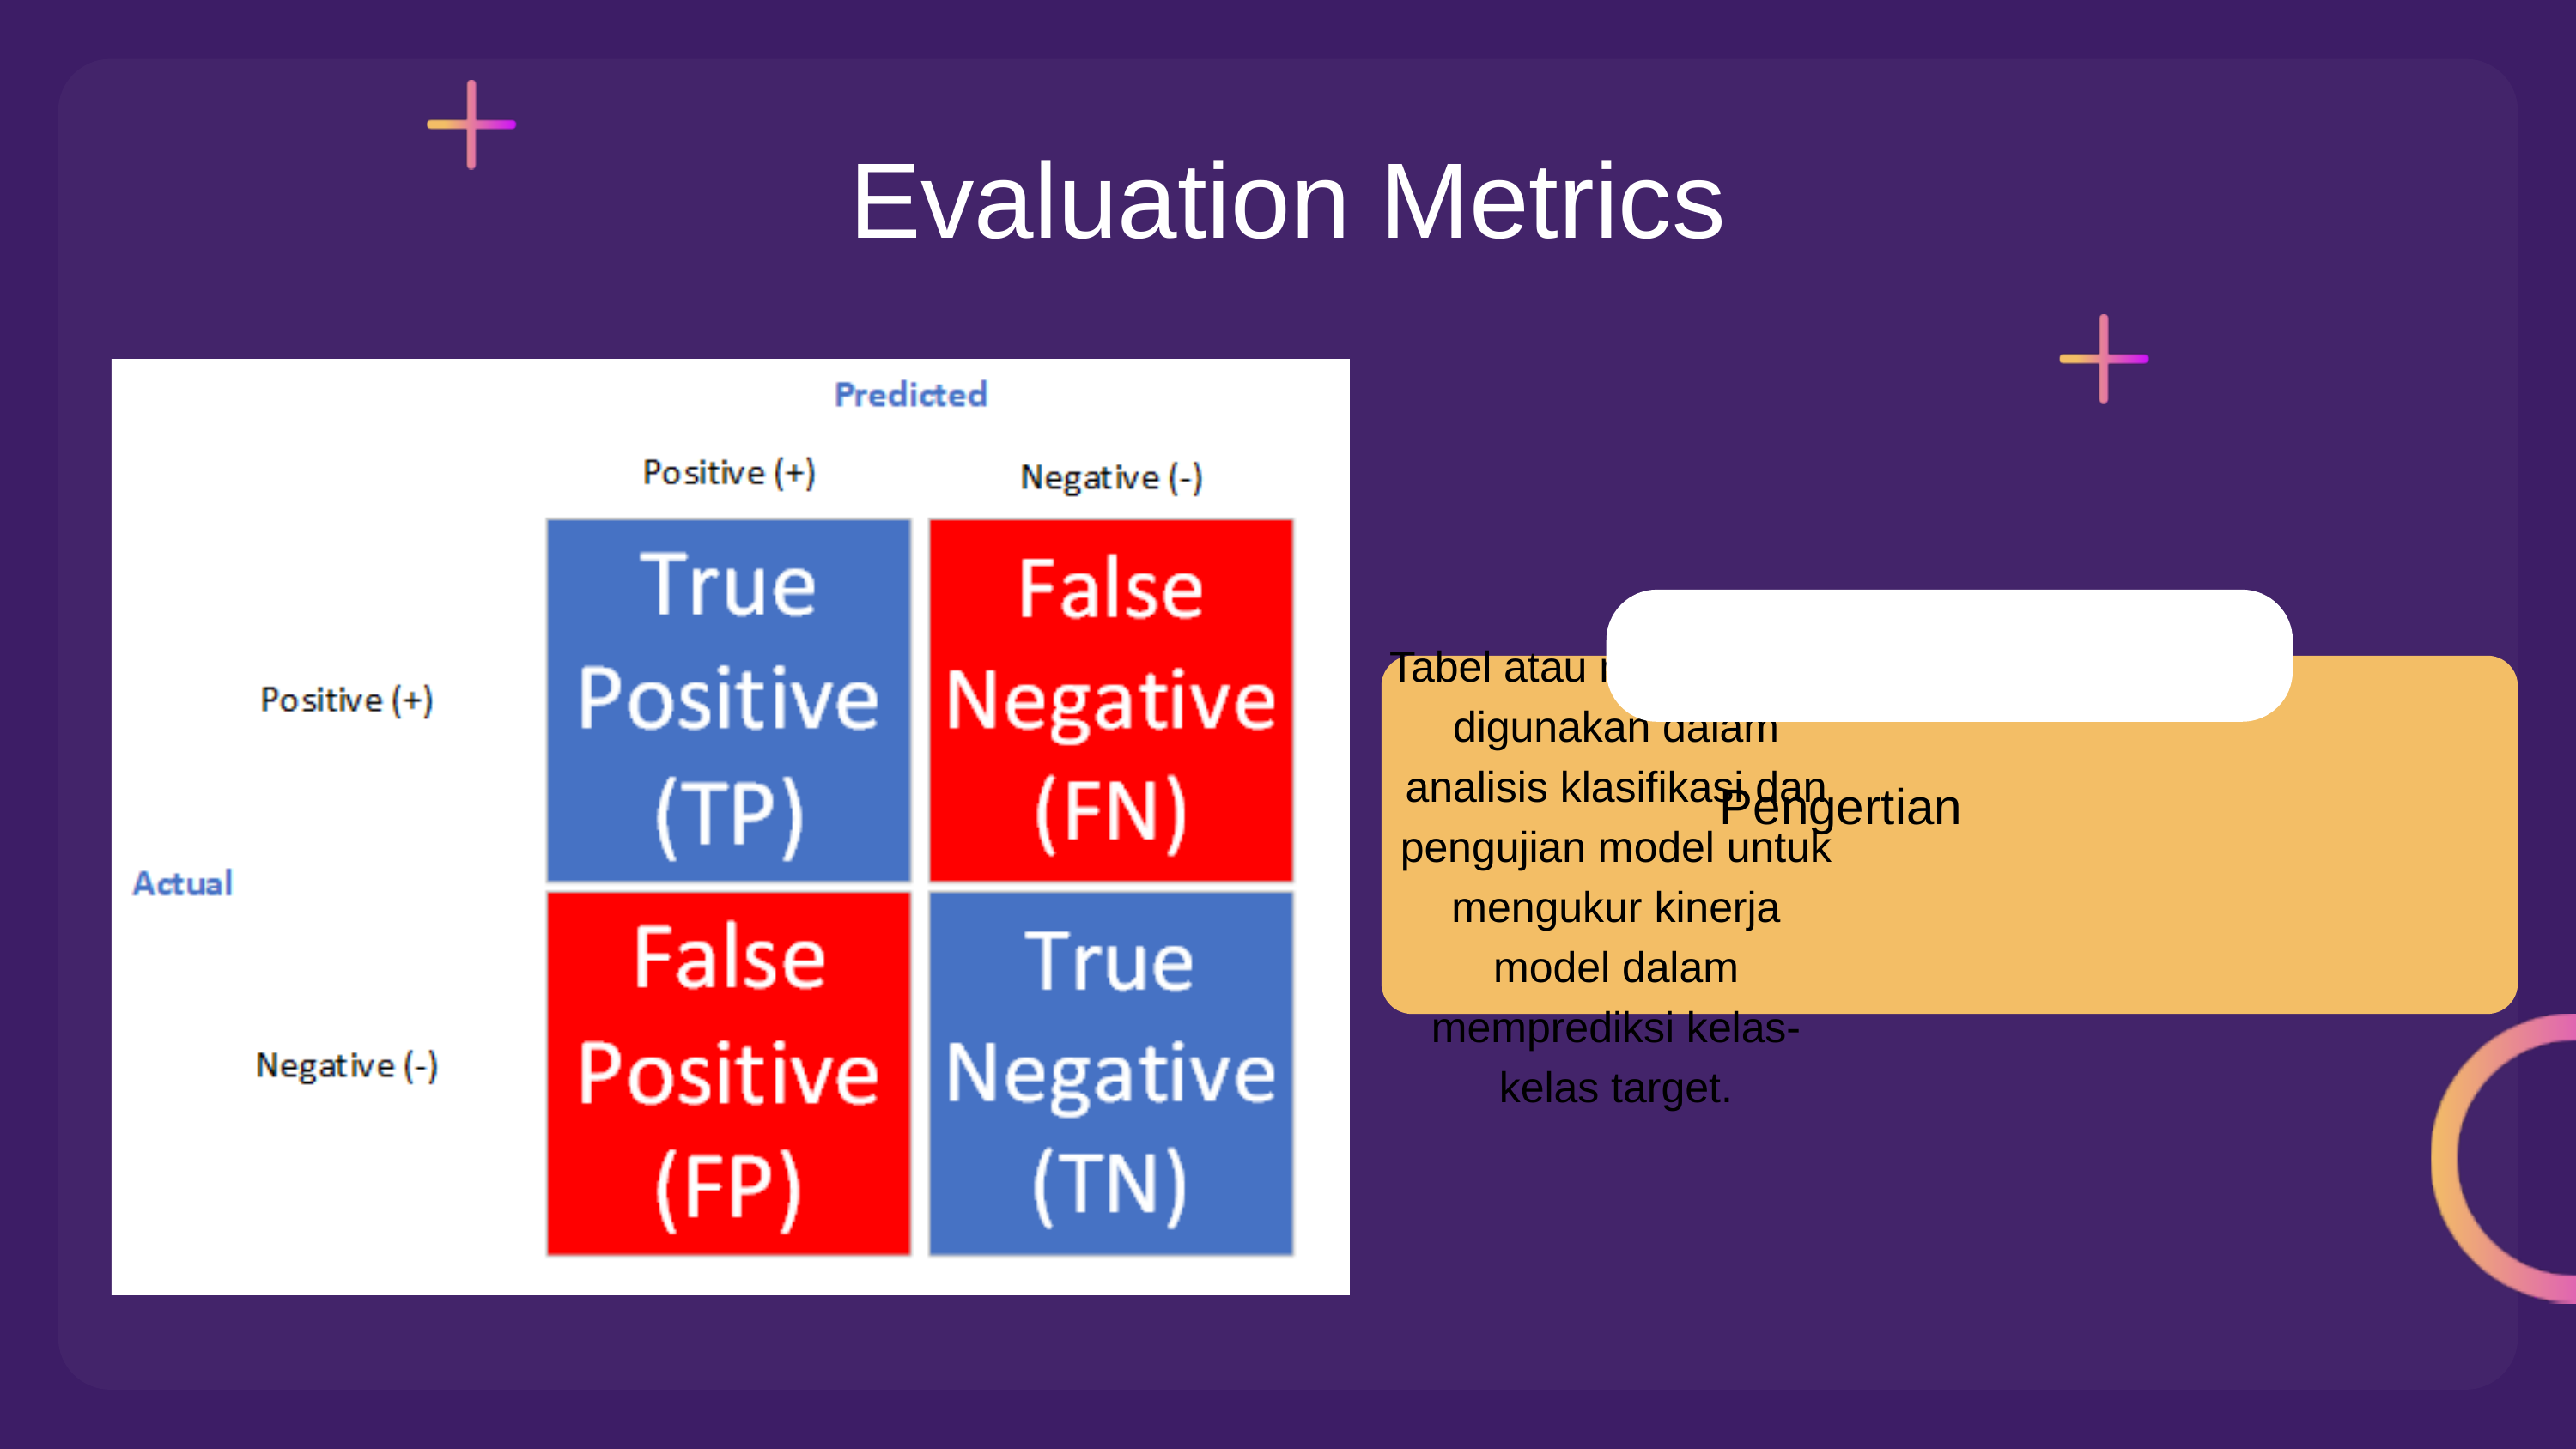

Evaluation Metrics

Pengertian

Tabel atau matriks yang digunakan dalam analisis klasifikasi dan pengujian model untuk mengukur kinerja model dalam memprediksi kelas-kelas target.